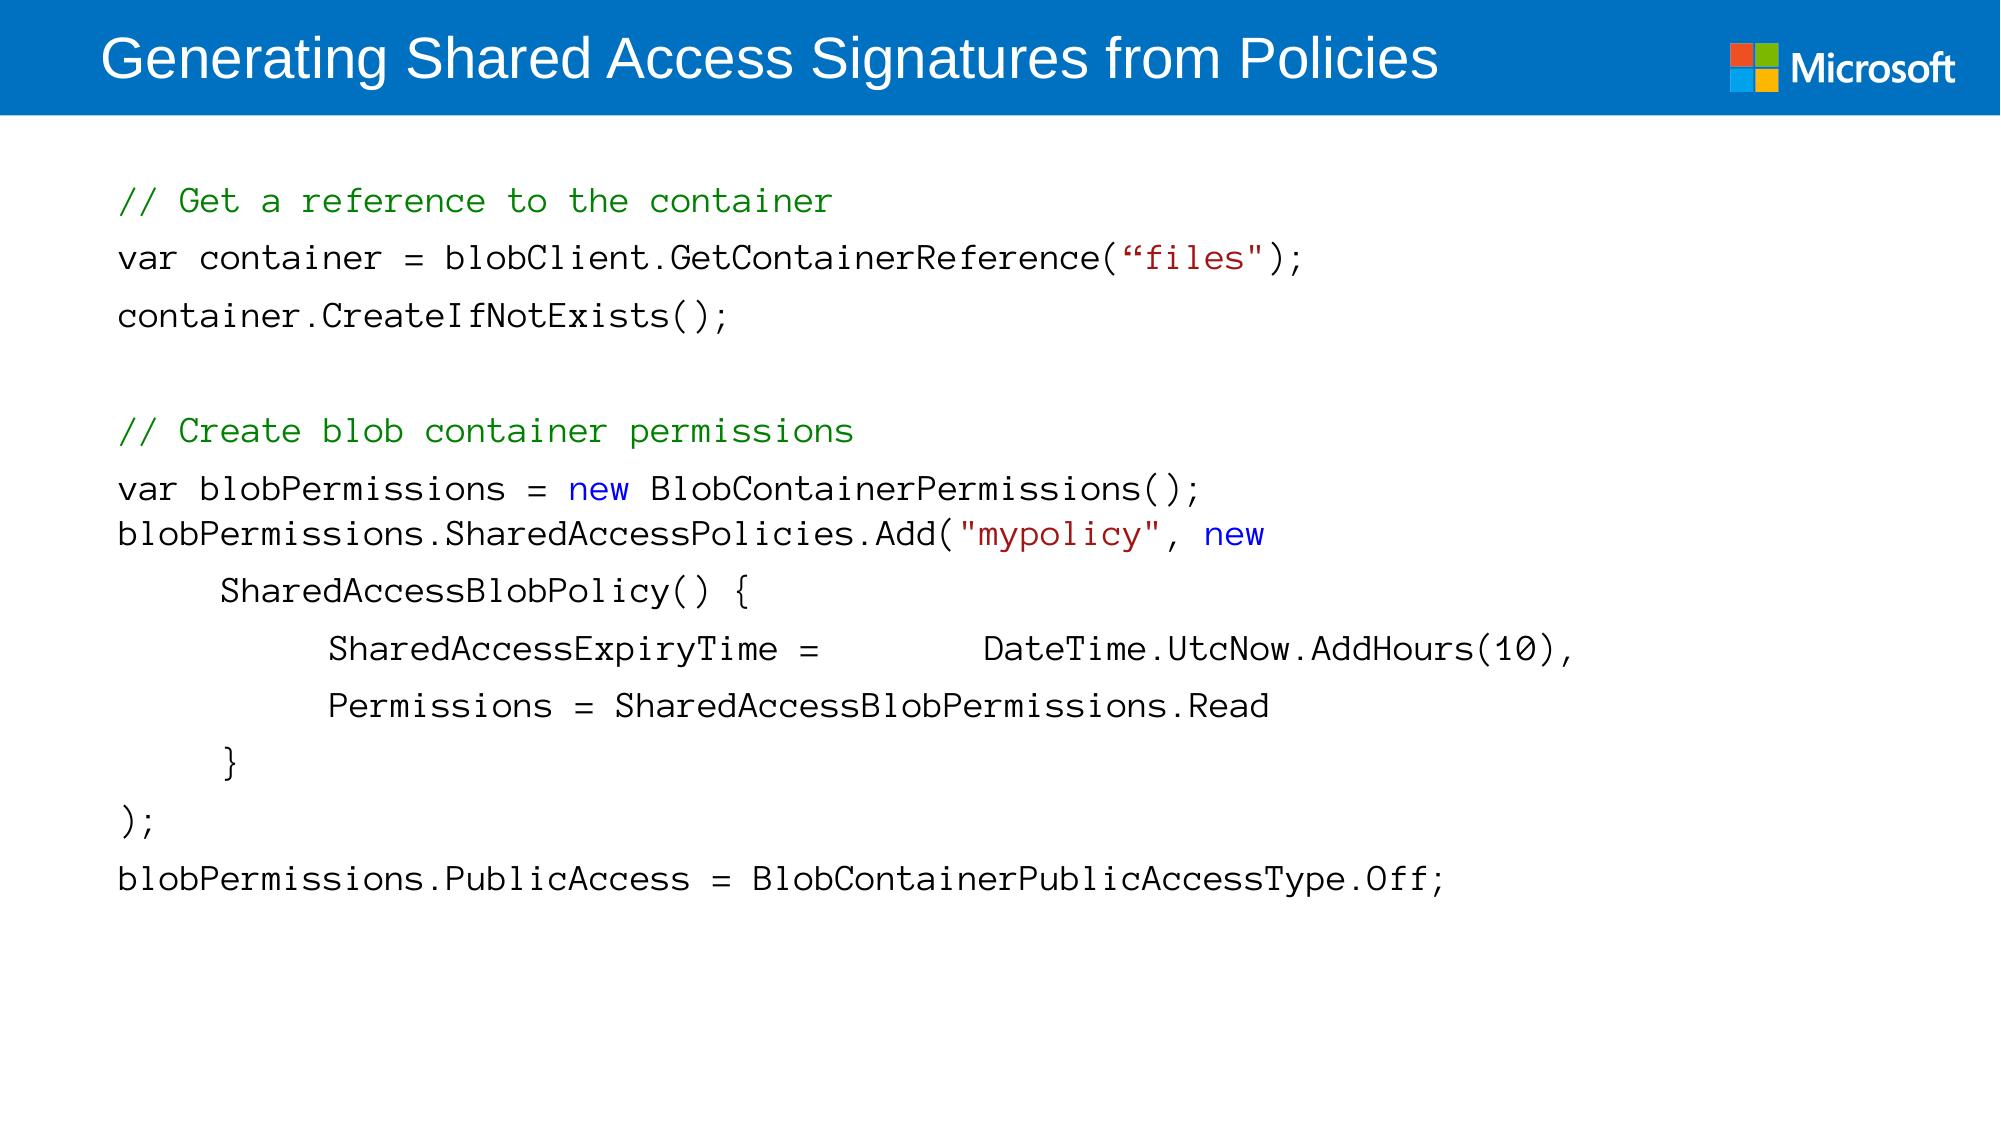

# Generating Shared Access Signatures from Policies
// Get a reference to the container
var container = blobClient.GetContainerReference(“files");
container.CreateIfNotExists();

// Create blob container permissions
var blobPermissions = new BlobContainerPermissions(); blobPermissions.SharedAccessPolicies.Add("mypolicy", new
     SharedAccessBlobPolicy() {
        SharedAccessExpiryTime =        DateTime.UtcNow.AddHours(10),
        Permissions = SharedAccessBlobPermissions.Read
     }
);
blobPermissions.PublicAccess = BlobContainerPublicAccessType.Off;